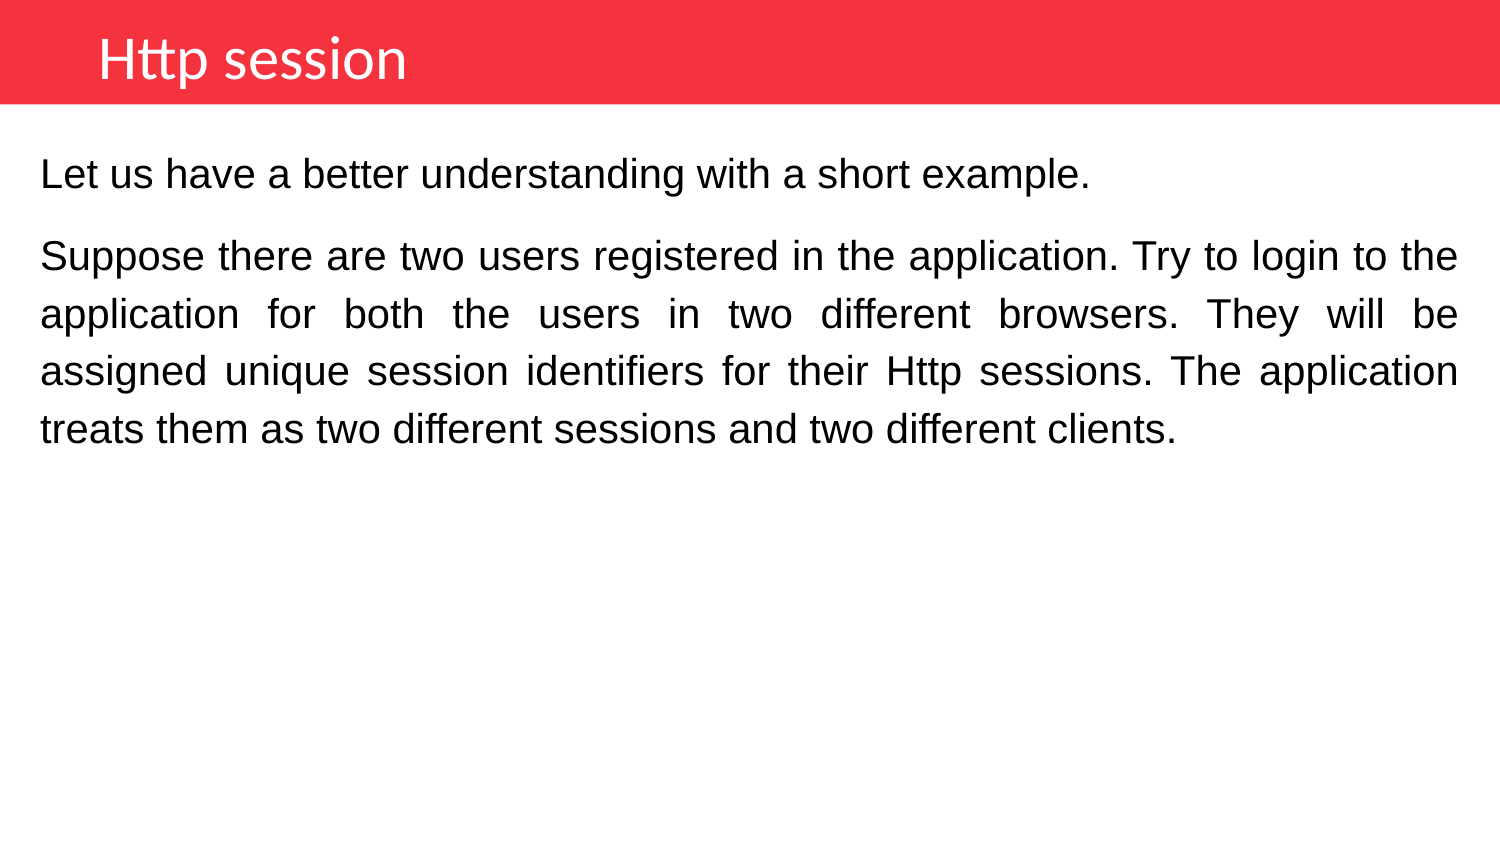

Http session

Let us have a better understanding with a short example.
Suppose there are two users registered in the application. Try to login to the application for both the users in two different browsers. They will be assigned unique session identifiers for their Http sessions. The application treats them as two different sessions and two different clients.